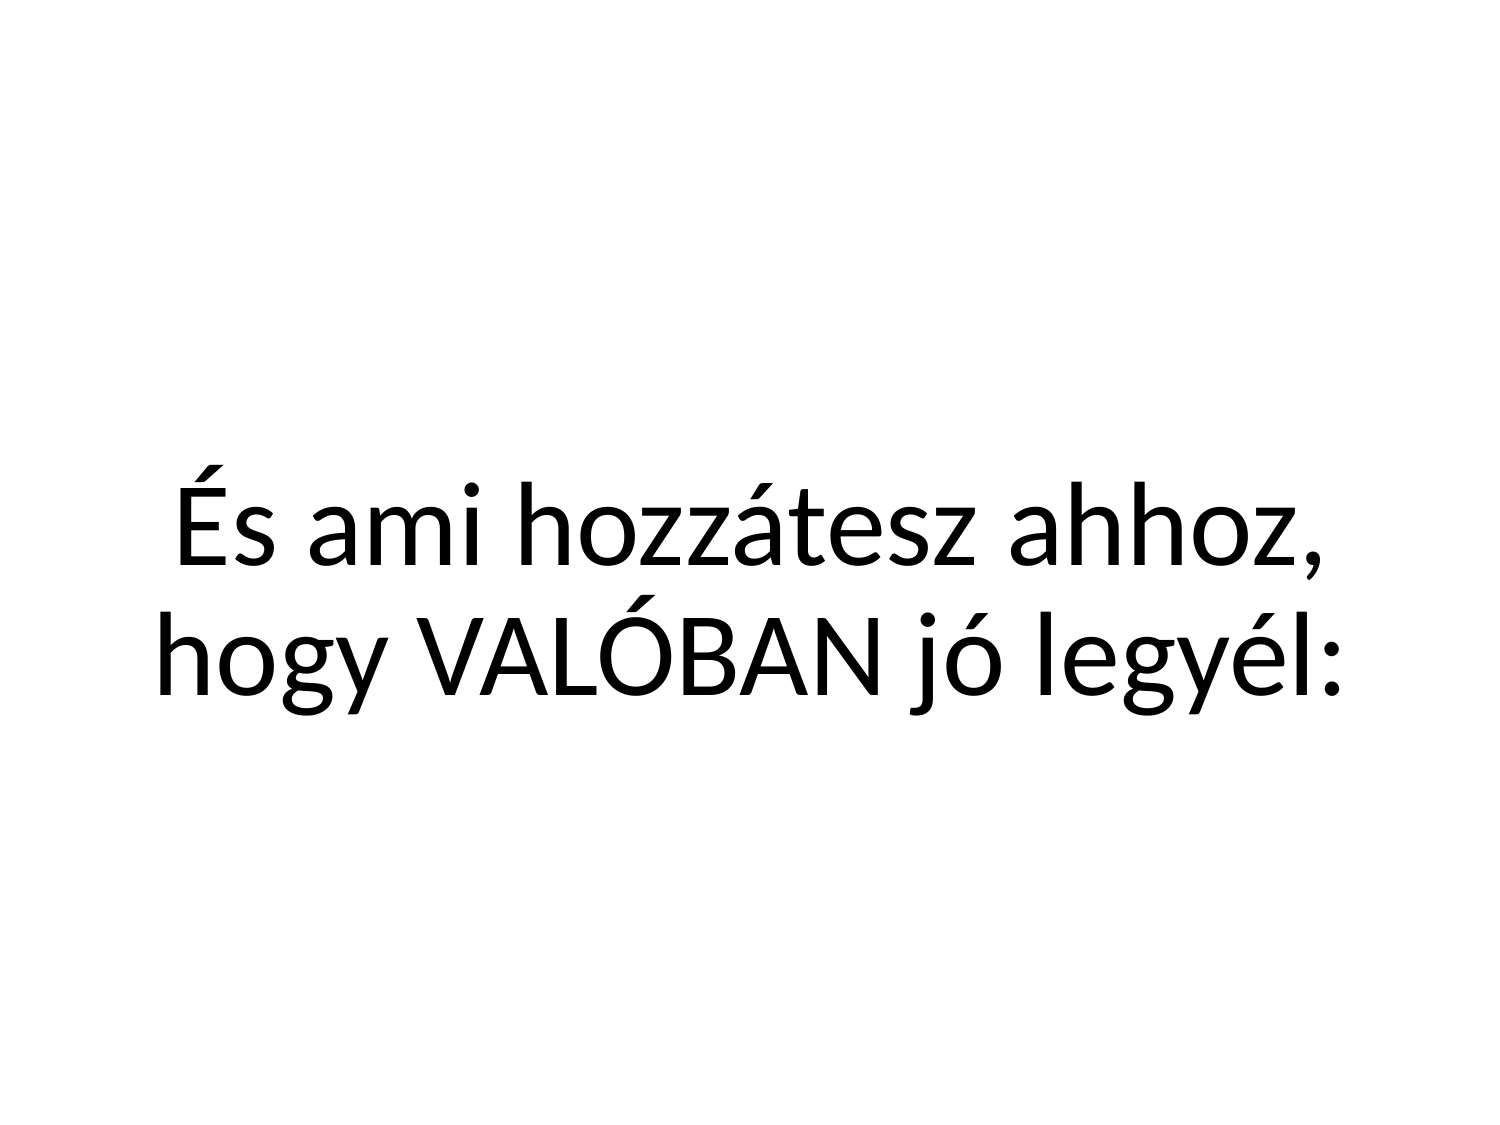

# És ami hozzátesz ahhoz, hogy VALÓBAN jó legyél: